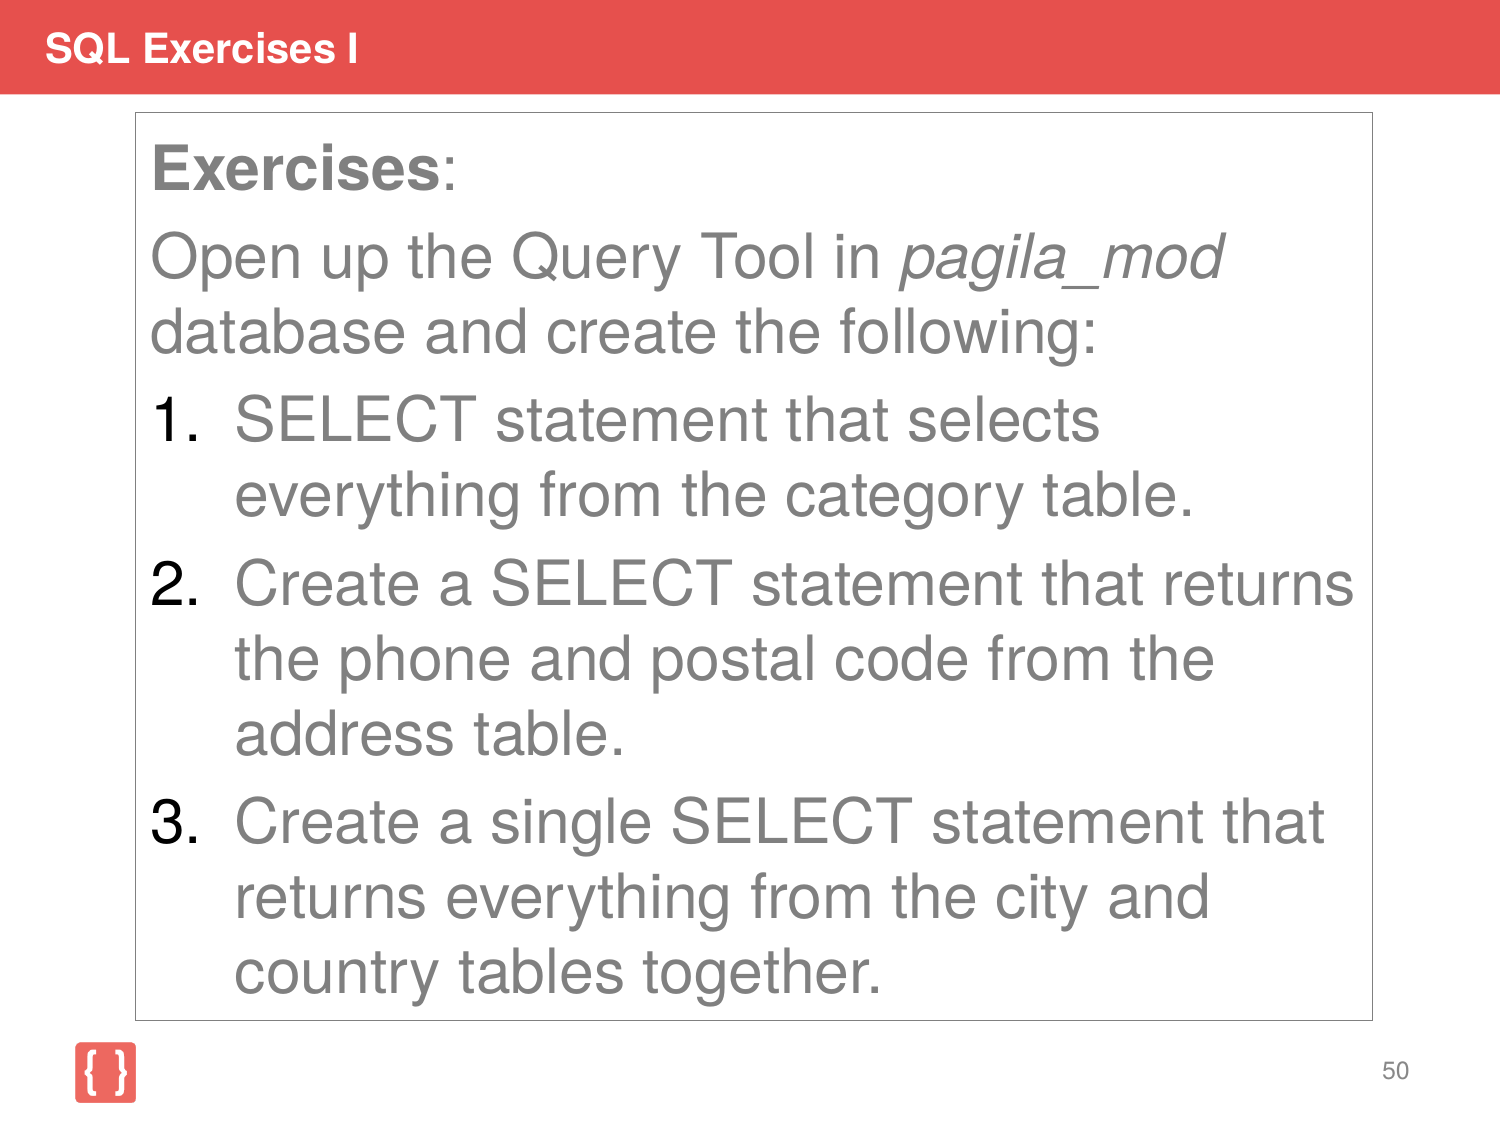

# SQL Exercises I
Exercises:
Open up the Query Tool in pagila_mod database and create the following:
SELECT statement that selects everything from the category table.
Create a SELECT statement that returns the phone and postal code from the address table.
Create a single SELECT statement that returns everything from the city and country tables together.
50